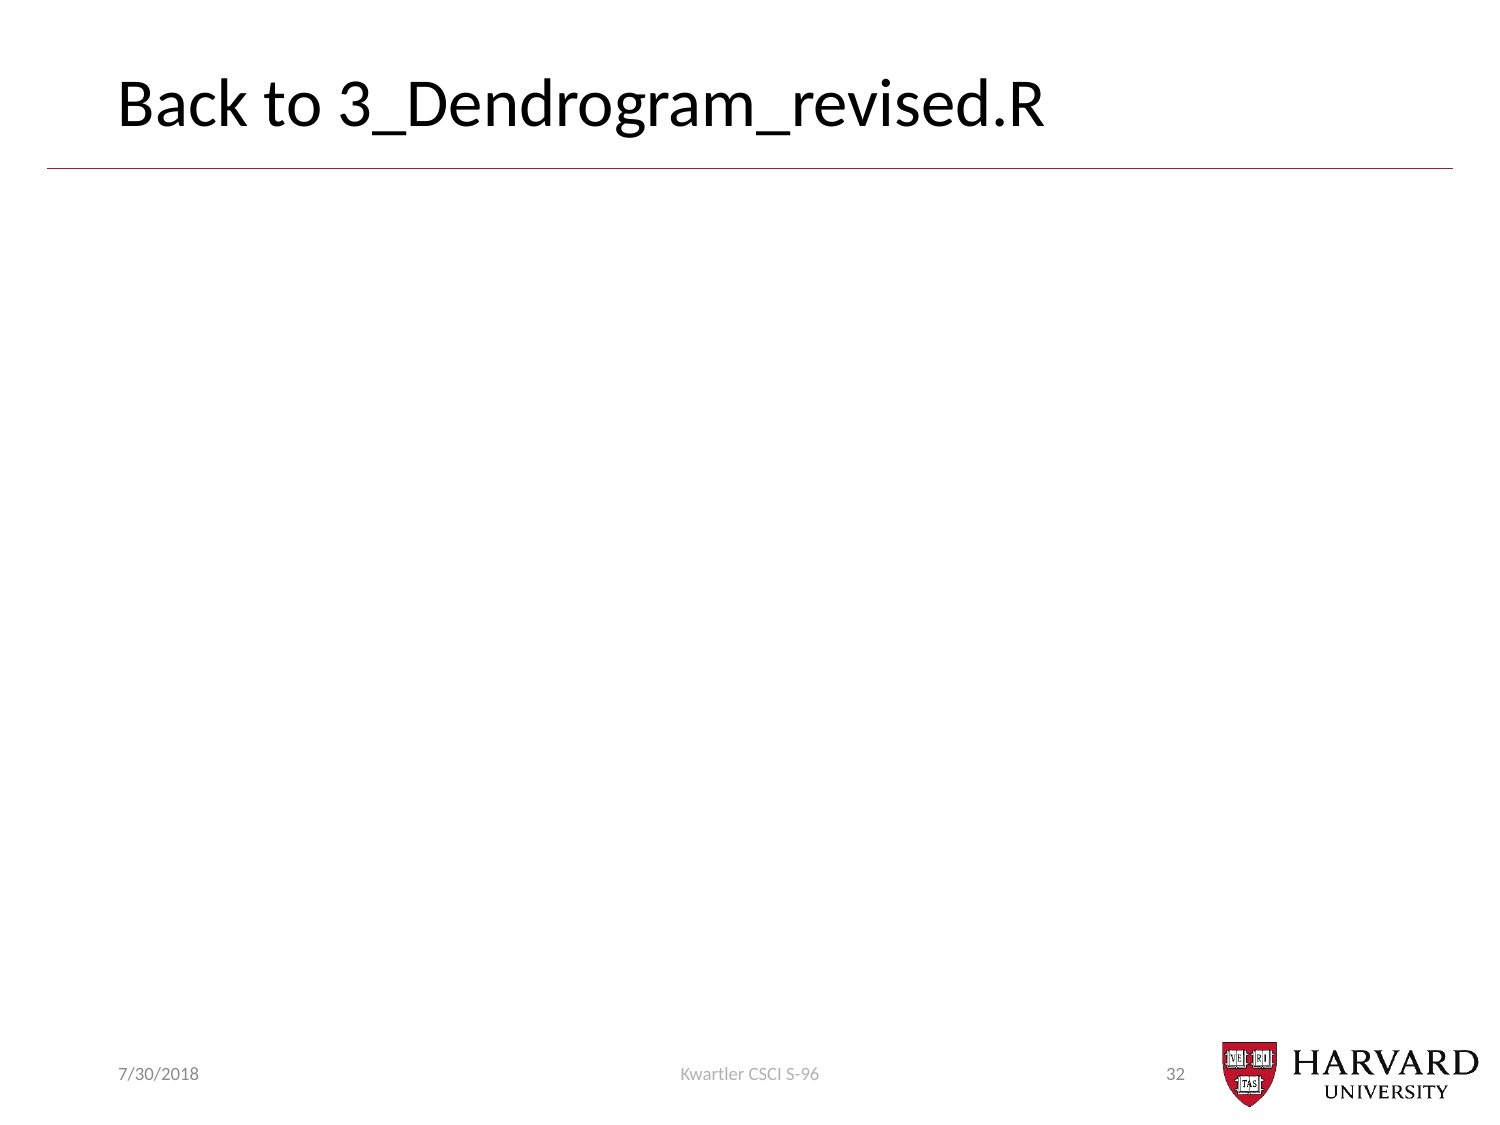

# Back to 3_Dendrogram_revised.R
7/30/2018
Kwartler CSCI S-96
32